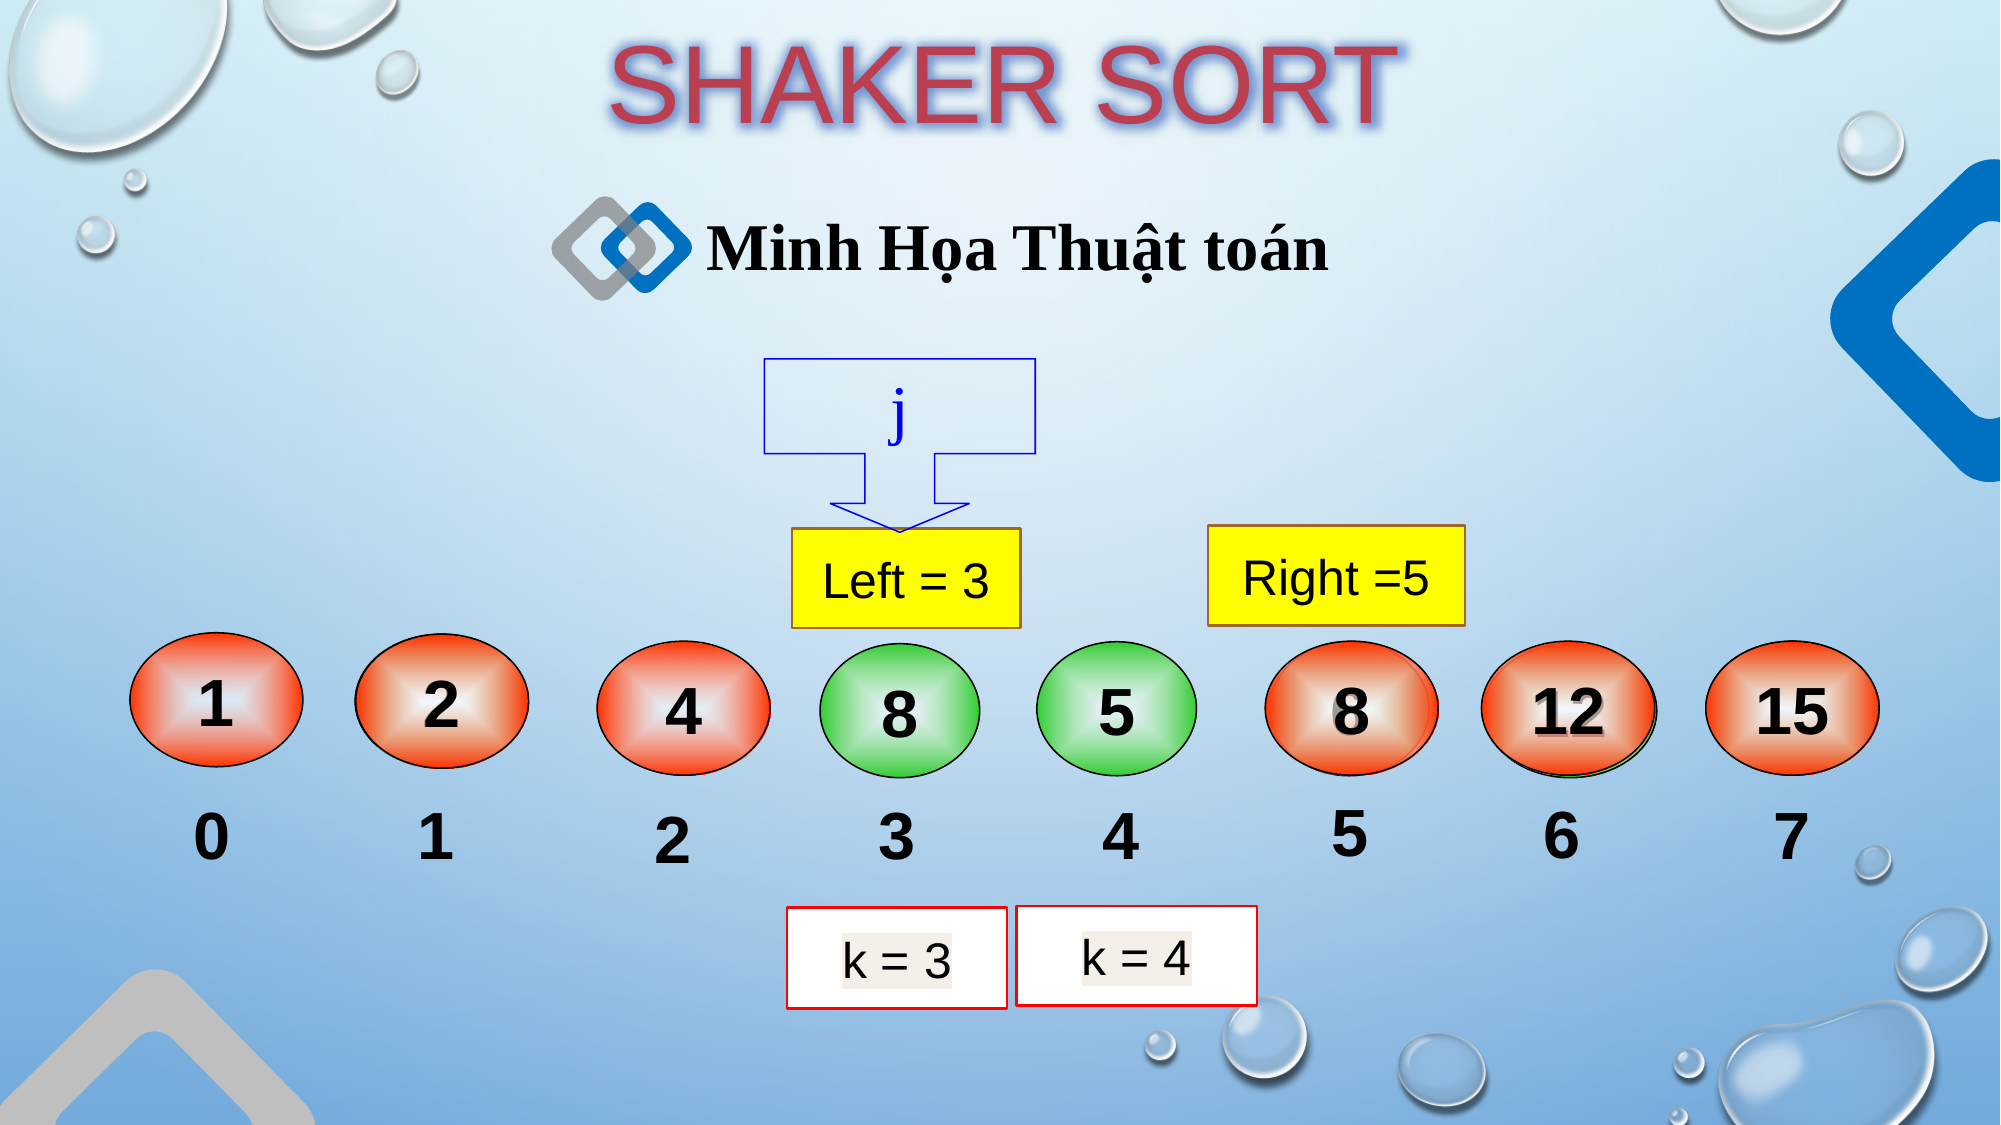

SHAKER SORT

Minh Họa Thuật toán

j
Right =5
Left = 3
1
2
2
4
15
15
12
8
5
6
12
8
5
6
0
1
3
4
7
2
k = 4
k = 3